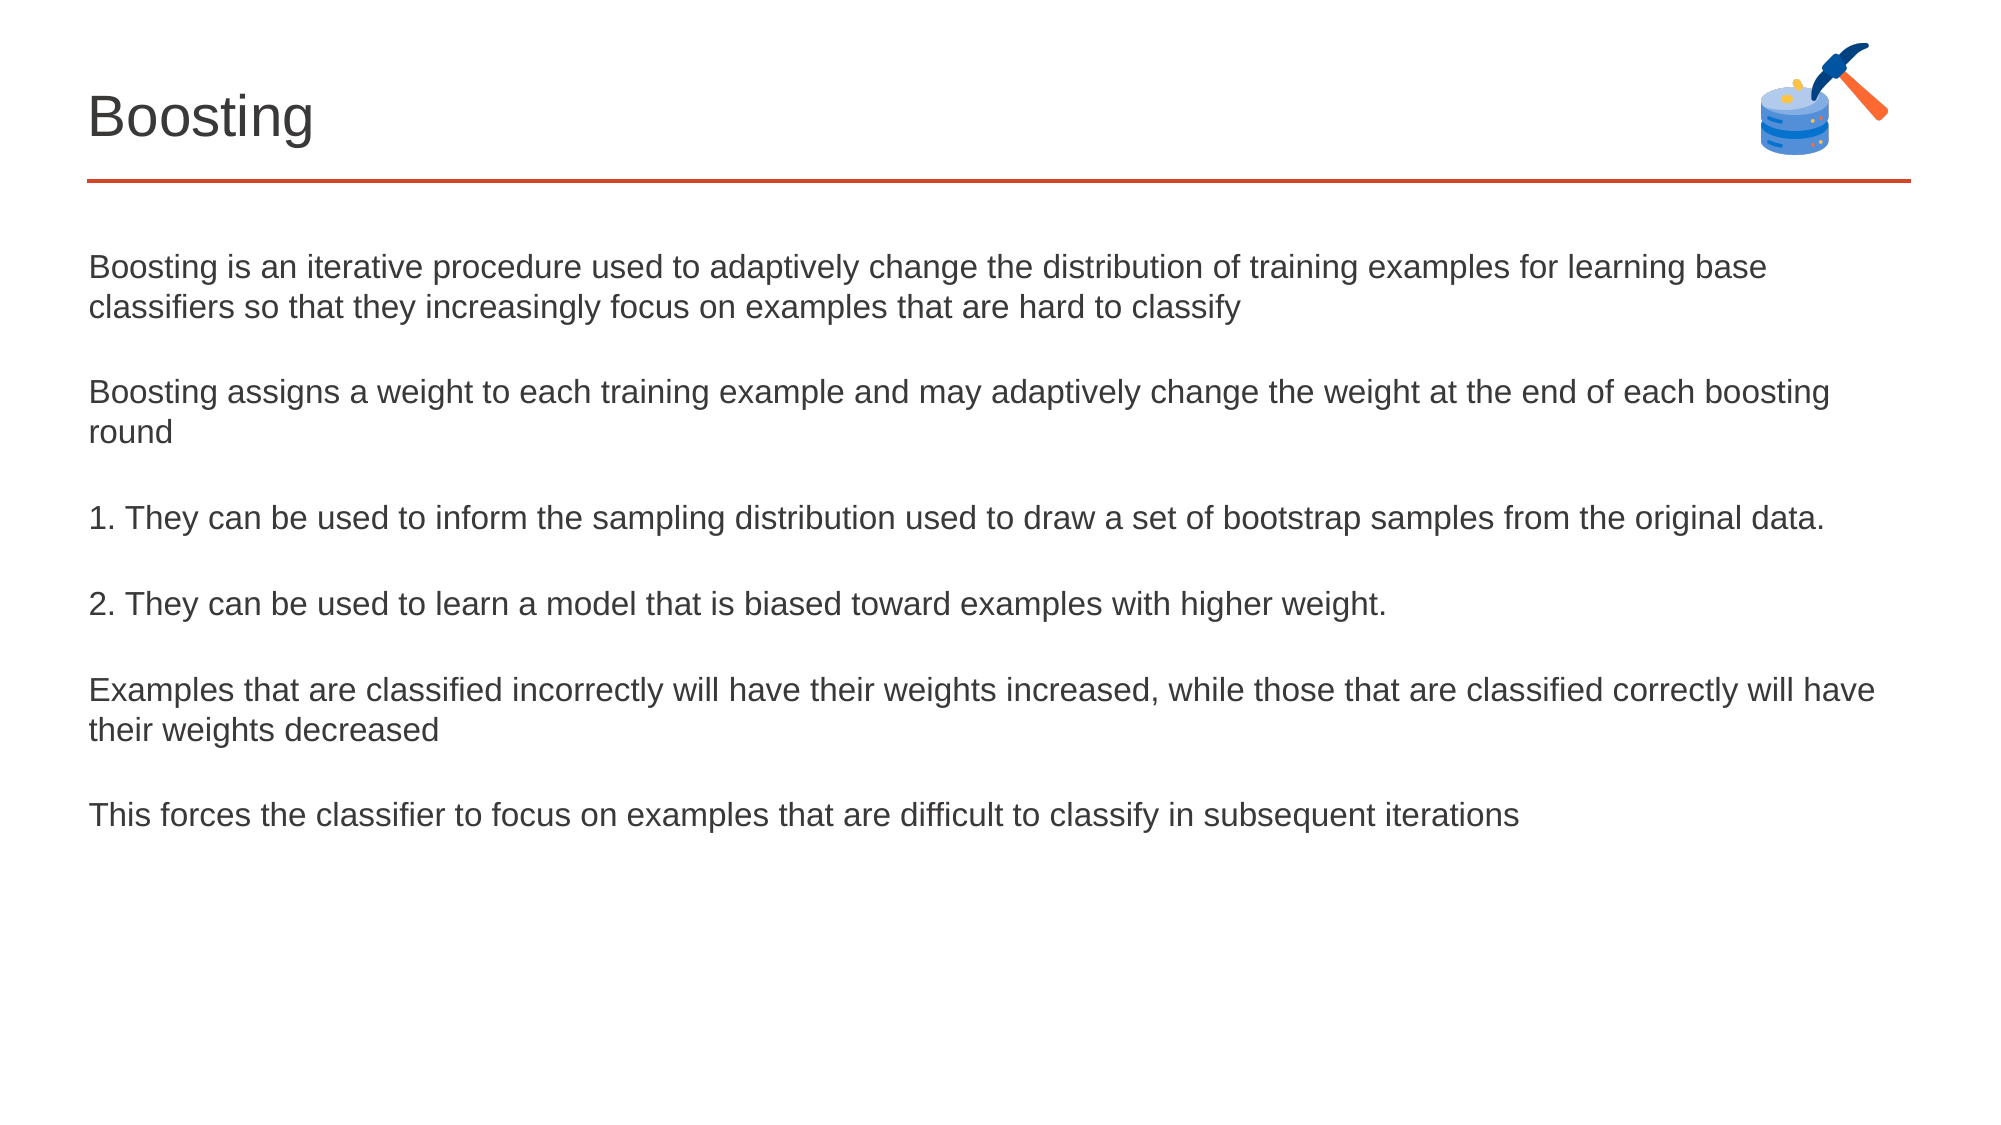

# Boosting
Boosting is an iterative procedure used to adaptively change the distribution of training examples for learning base classifiers so that they increasingly focus on examples that are hard to classify
Boosting assigns a weight to each training example and may adaptively change the weight at the end of each boosting round
1. They can be used to inform the sampling distribution used to draw a set of bootstrap samples from the original data.
2. They can be used to learn a model that is biased toward examples with higher weight.
Examples that are classified incorrectly will have their weights increased, while those that are classified correctly will have their weights decreased
This forces the classifier to focus on examples that are difficult to classify in subsequent iterations